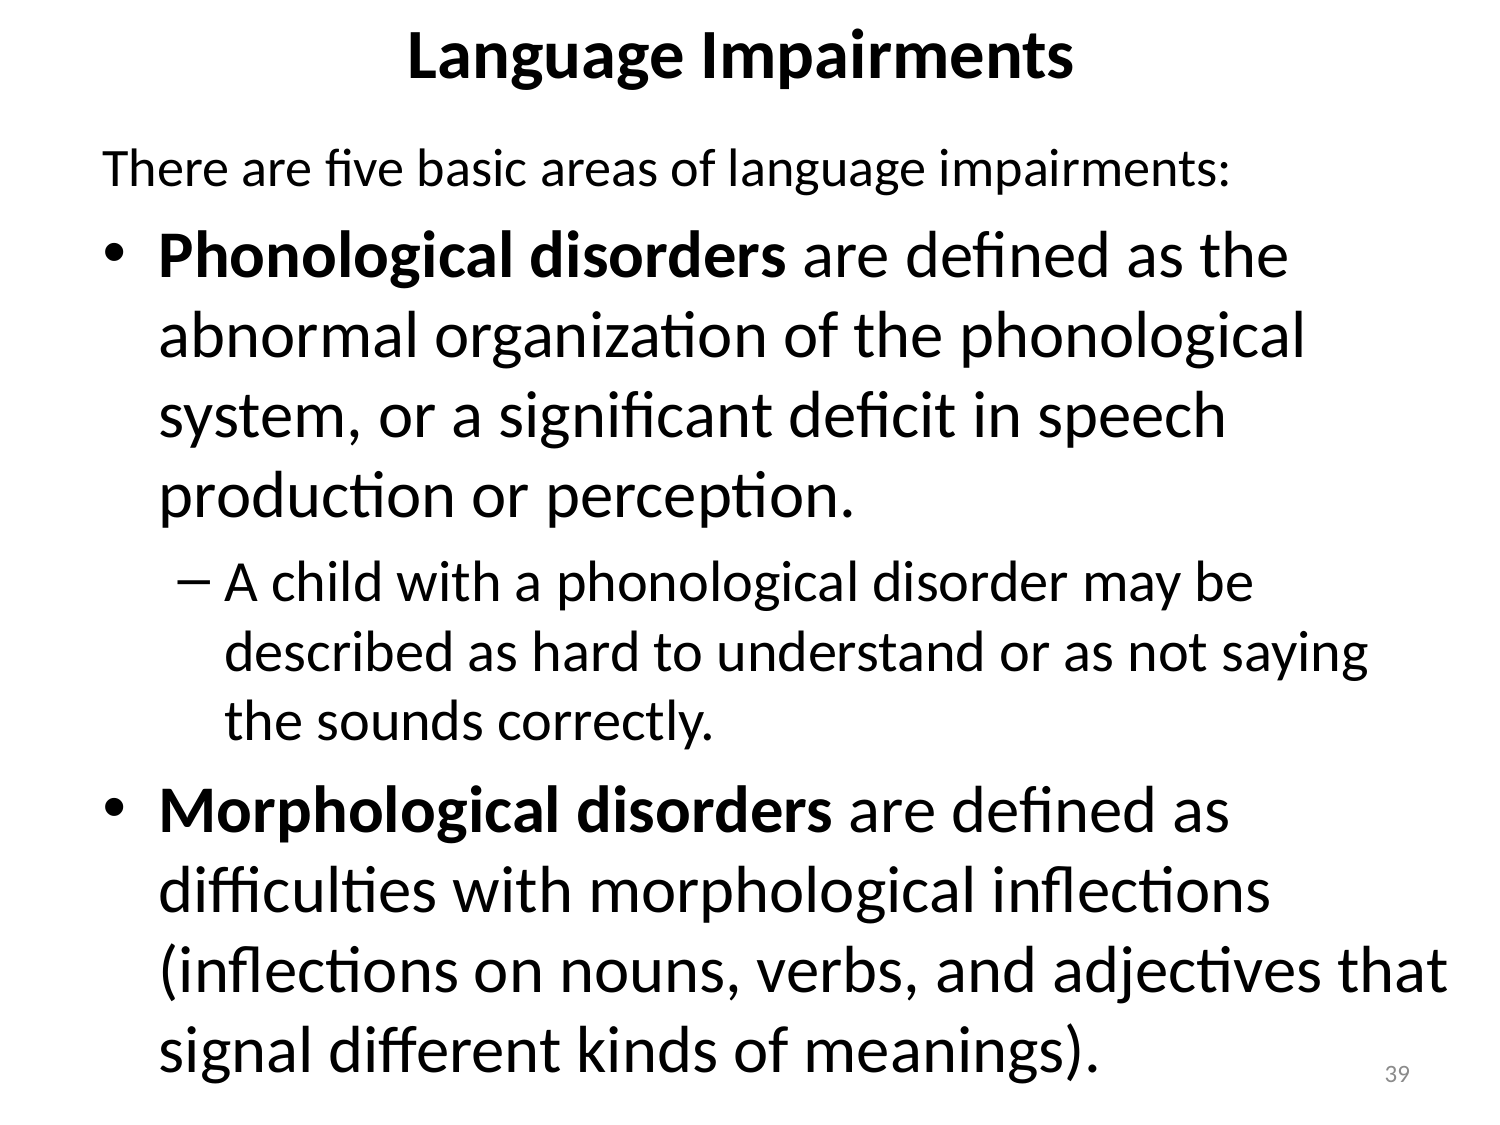

# Language Impairments
There are five basic areas of language impairments:
Phonological disorders are defined as the abnormal organization of the phonological system, or a significant deficit in speech production or perception.
A child with a phonological disorder may be described as hard to understand or as not saying the sounds correctly.
Morphological disorders are defined as difficulties with morphological inflections (inflections on nouns, verbs, and adjectives that signal different kinds of meanings).
39